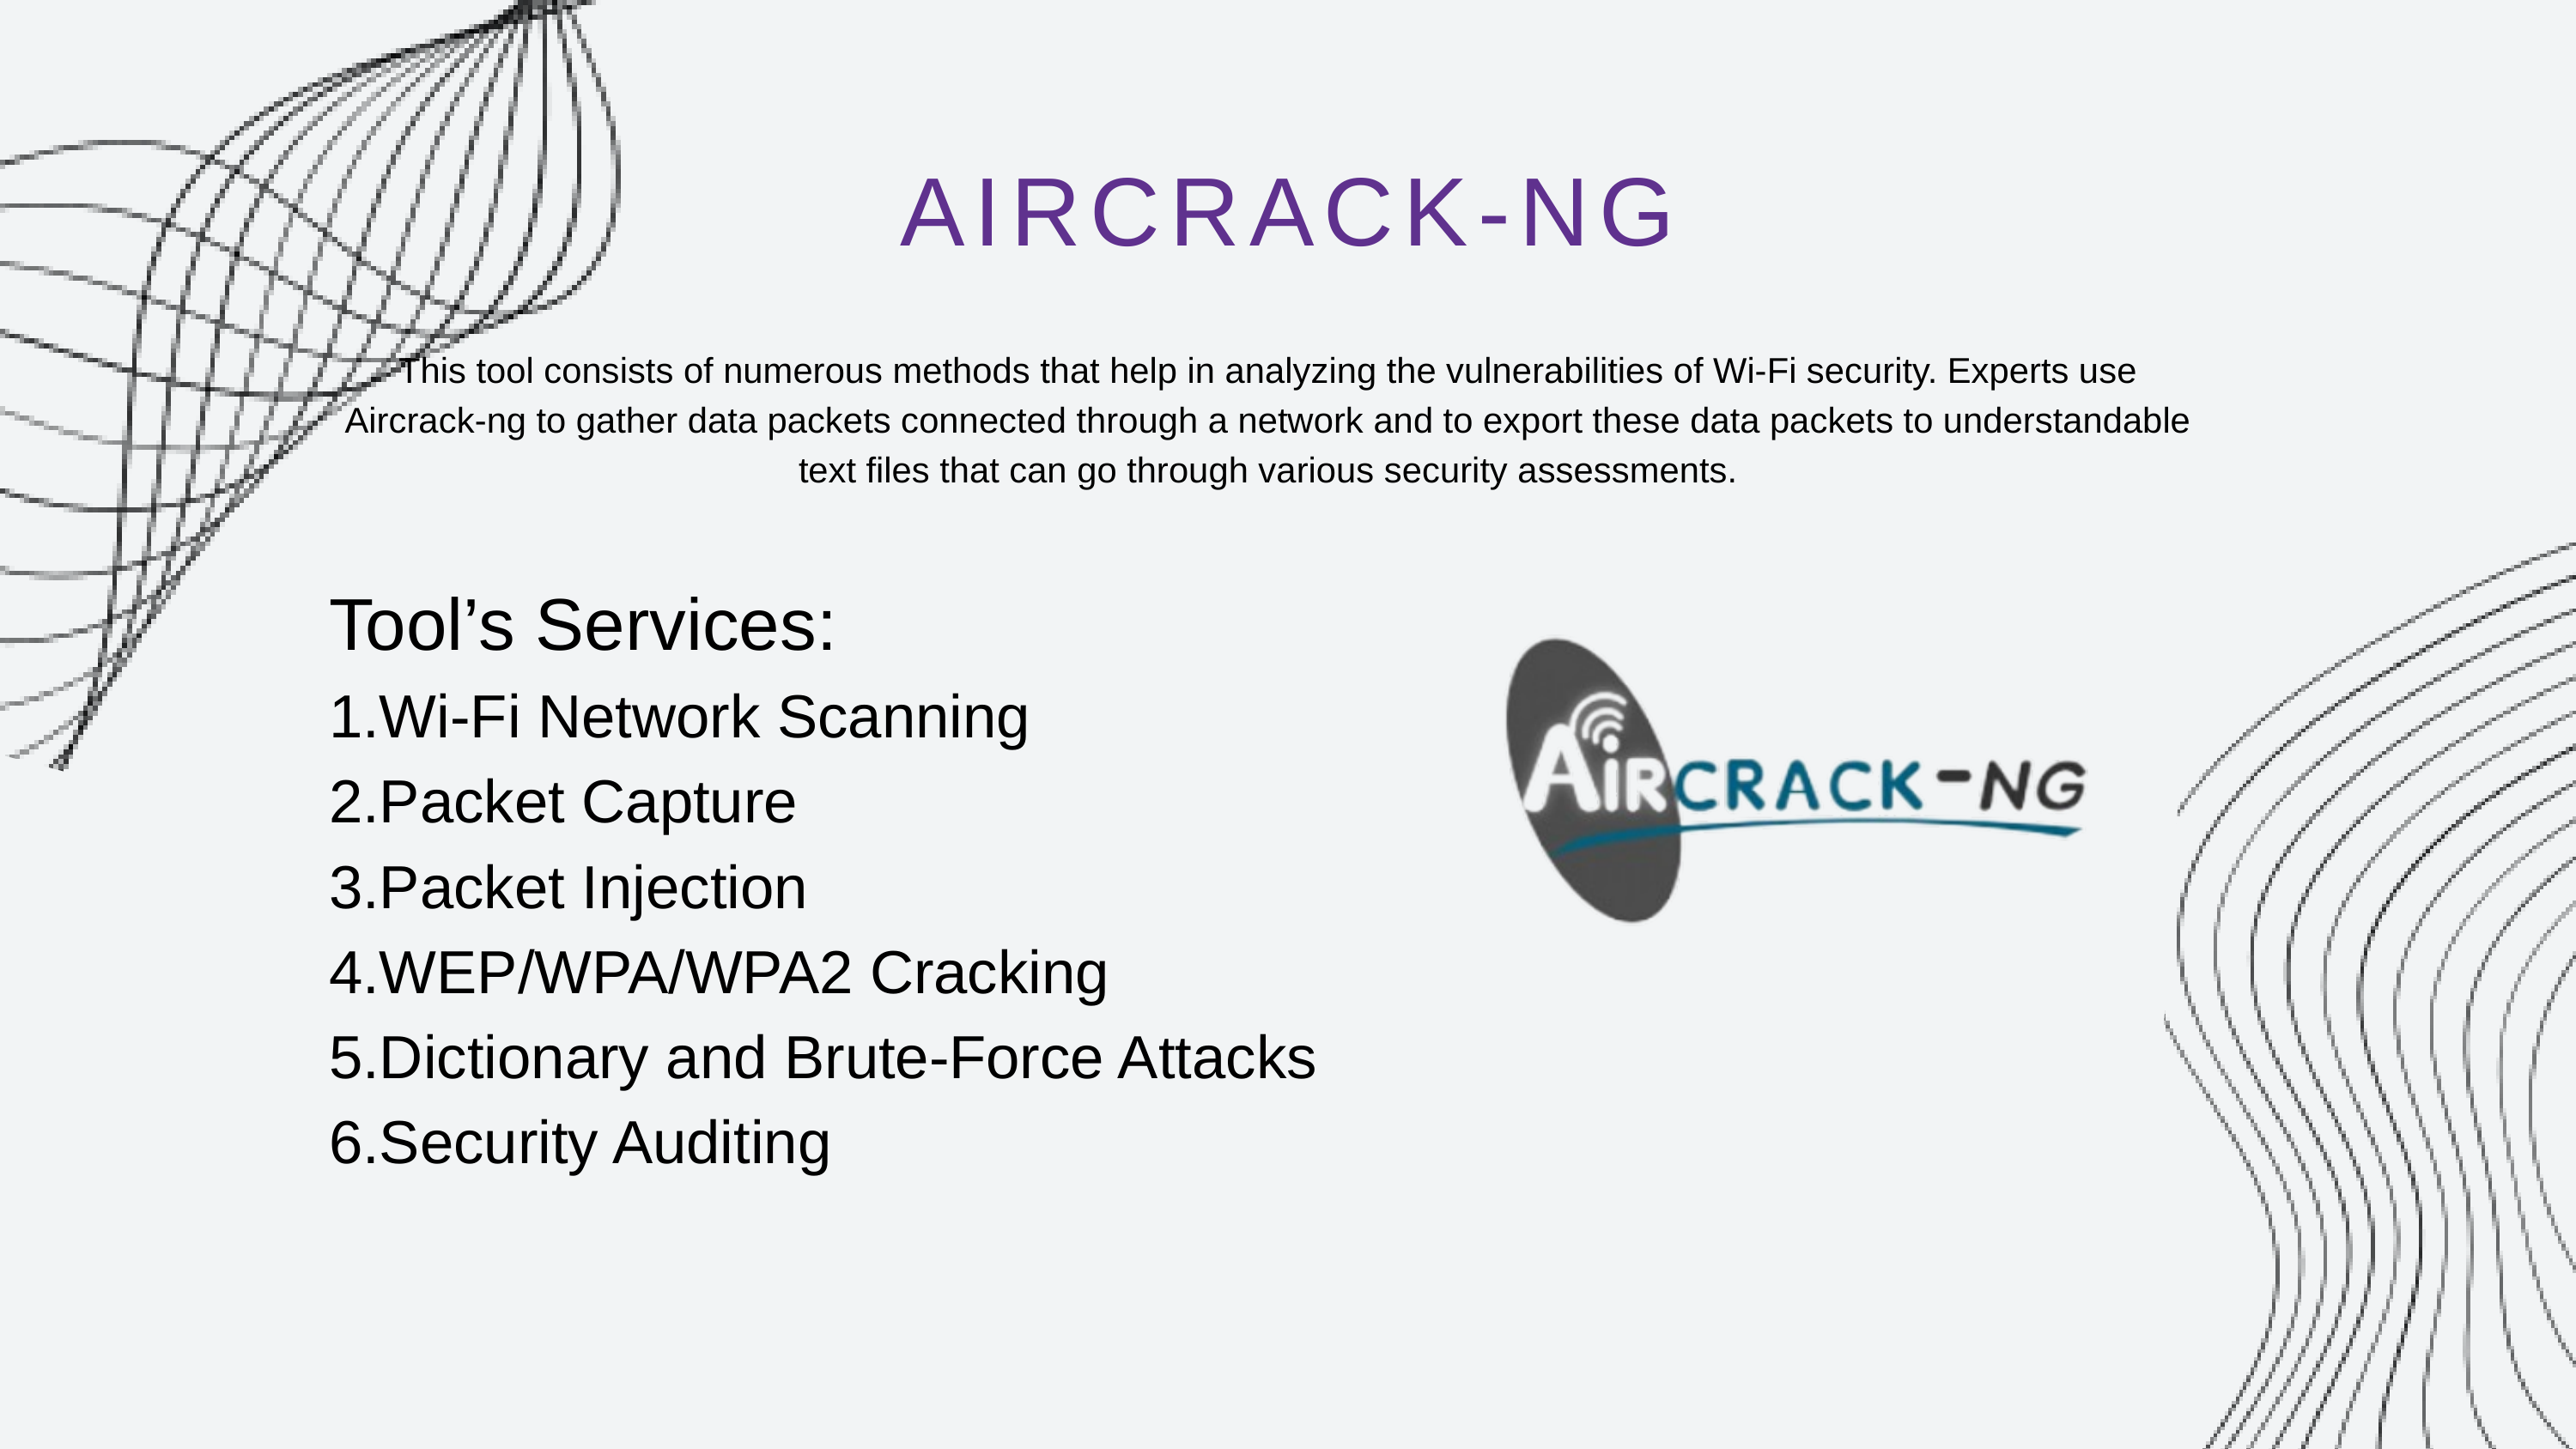

AIRCRACK-NG
This tool consists of numerous methods that help in analyzing the vulnerabilities of Wi-Fi security. Experts use Aircrack-ng to gather data packets connected through a network and to export these data packets to understandable text files that can go through various security assessments.

Tool’s Services:
1.Wi-Fi Network Scanning
2.Packet Capture
3.Packet Injection
4.WEP/WPA/WPA2 Cracking
5.Dictionary and Brute-Force Attacks
6.Security Auditing